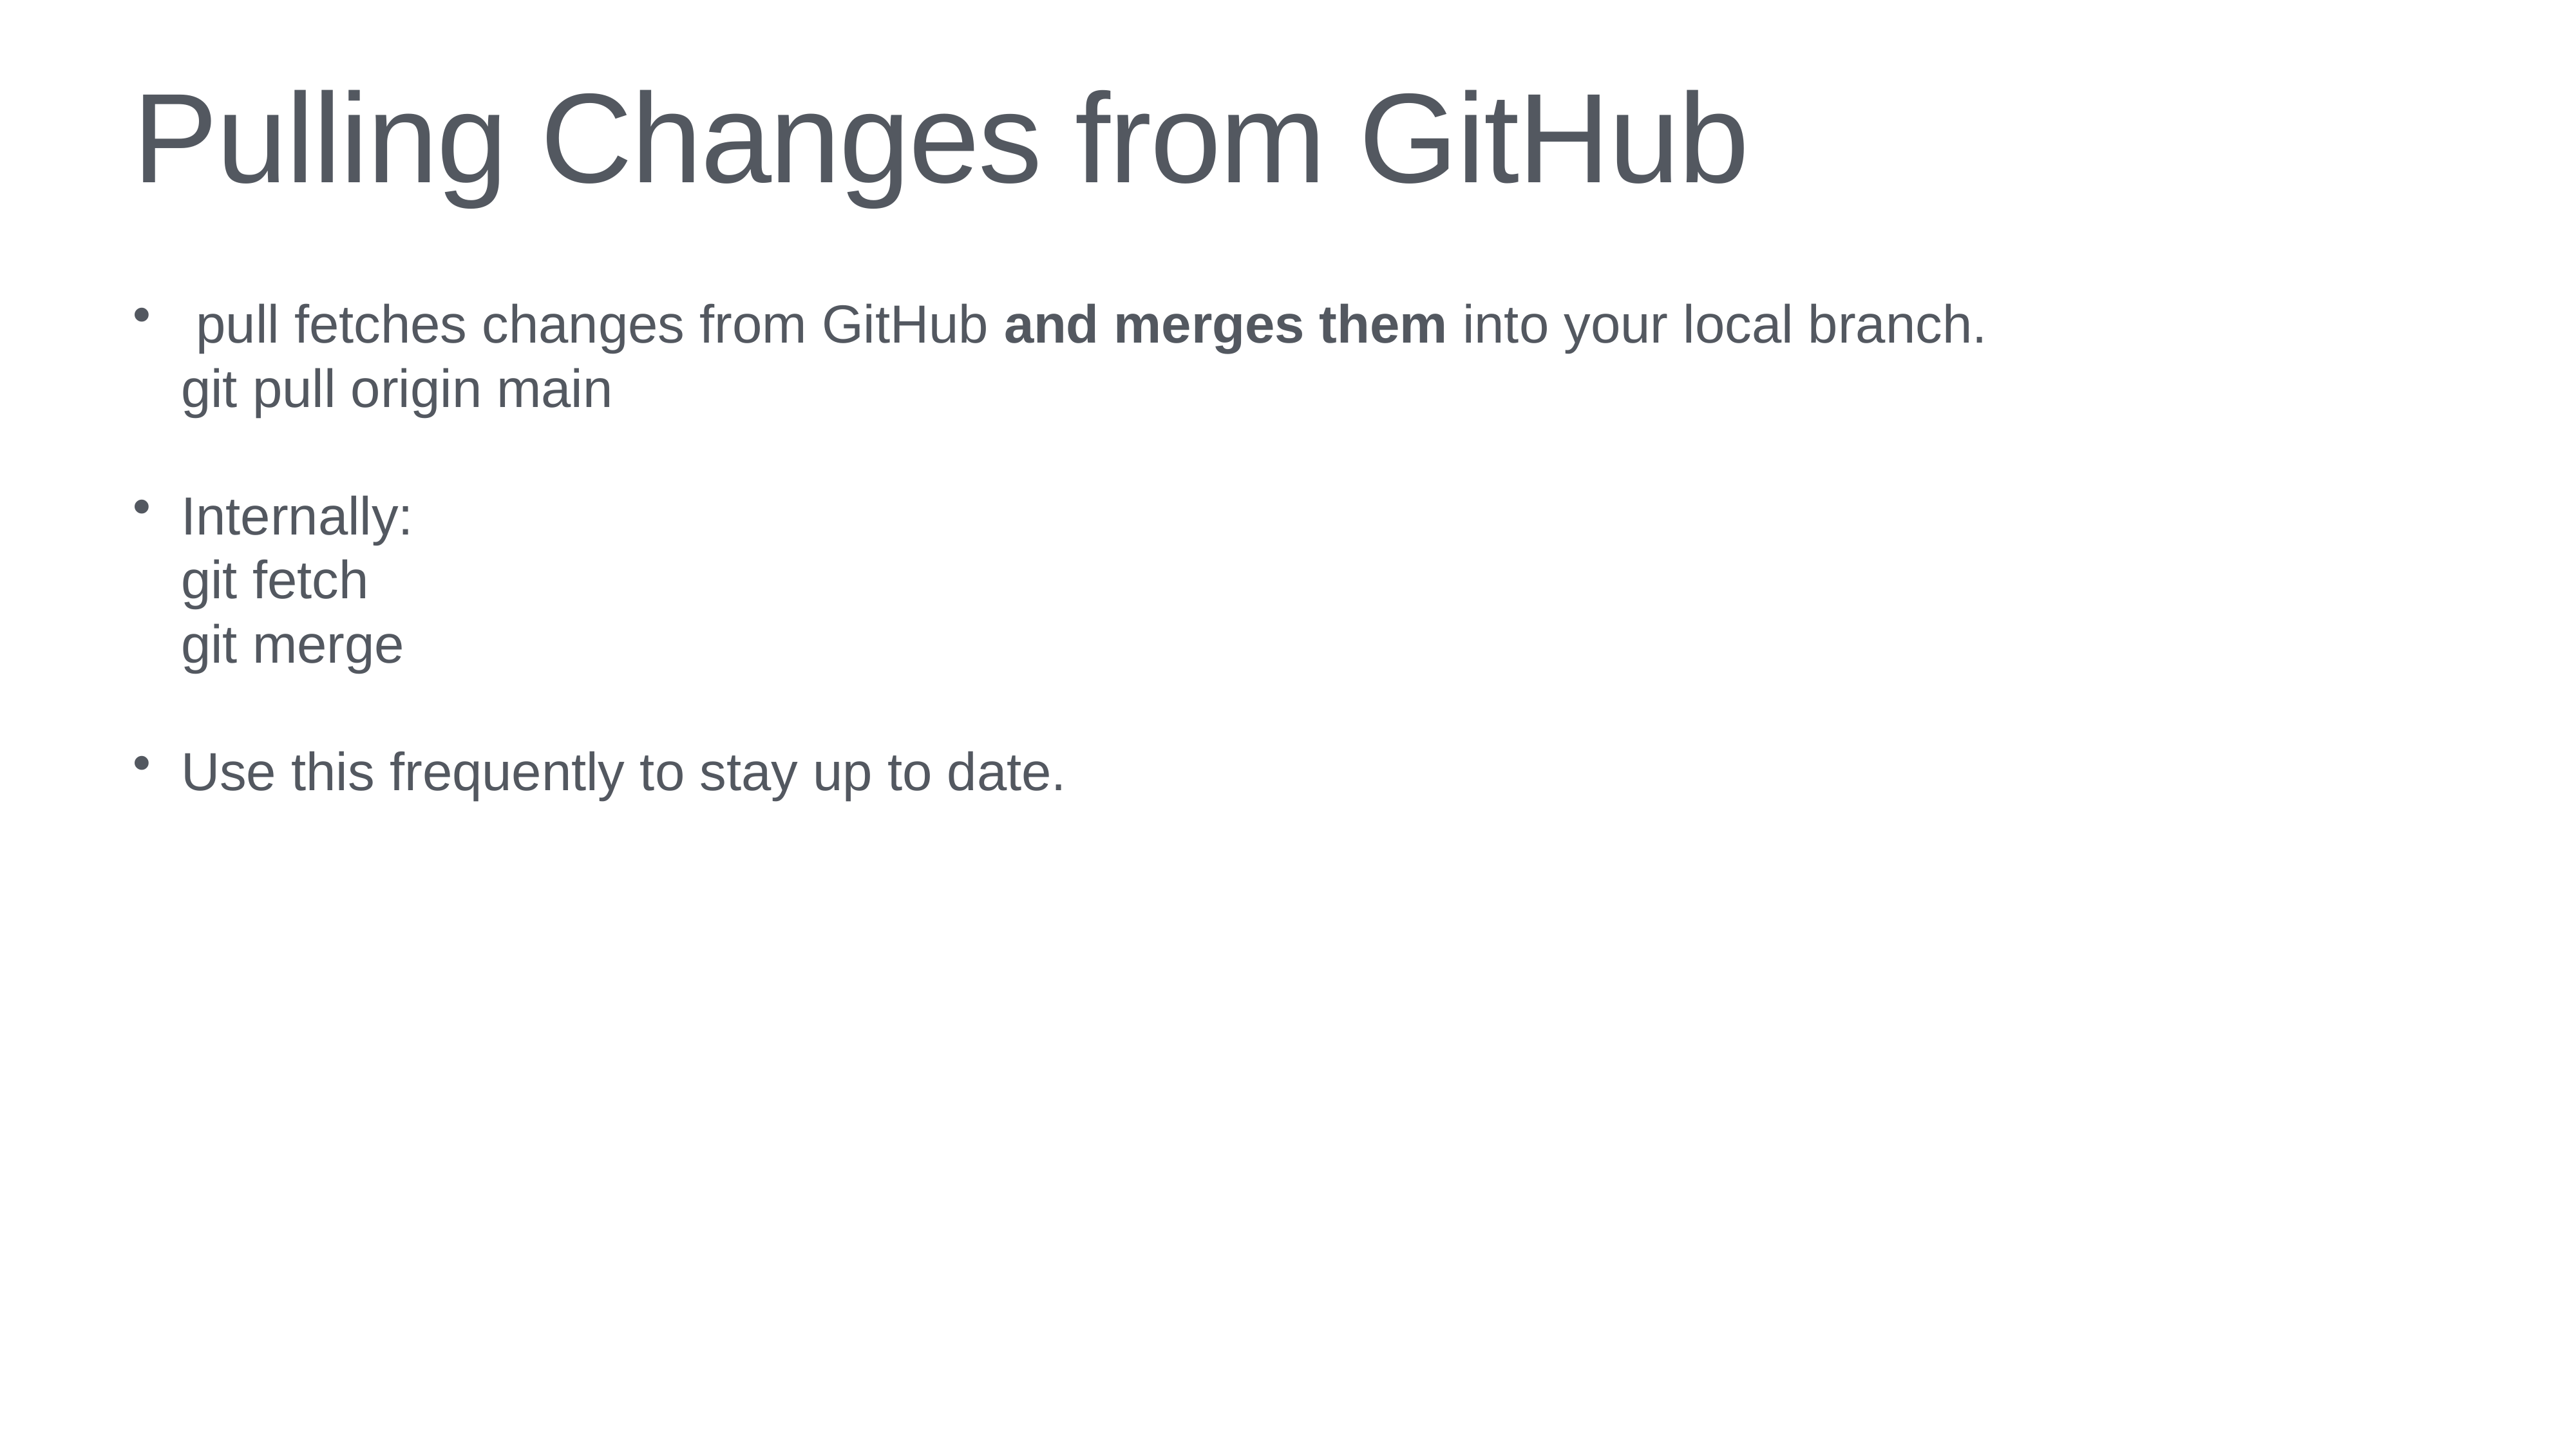

# Pulling Changes from GitHub
 pull fetches changes from GitHub and merges them into your local branch.
git pull origin main
Internally:
git fetch
git merge
Use this frequently to stay up to date.